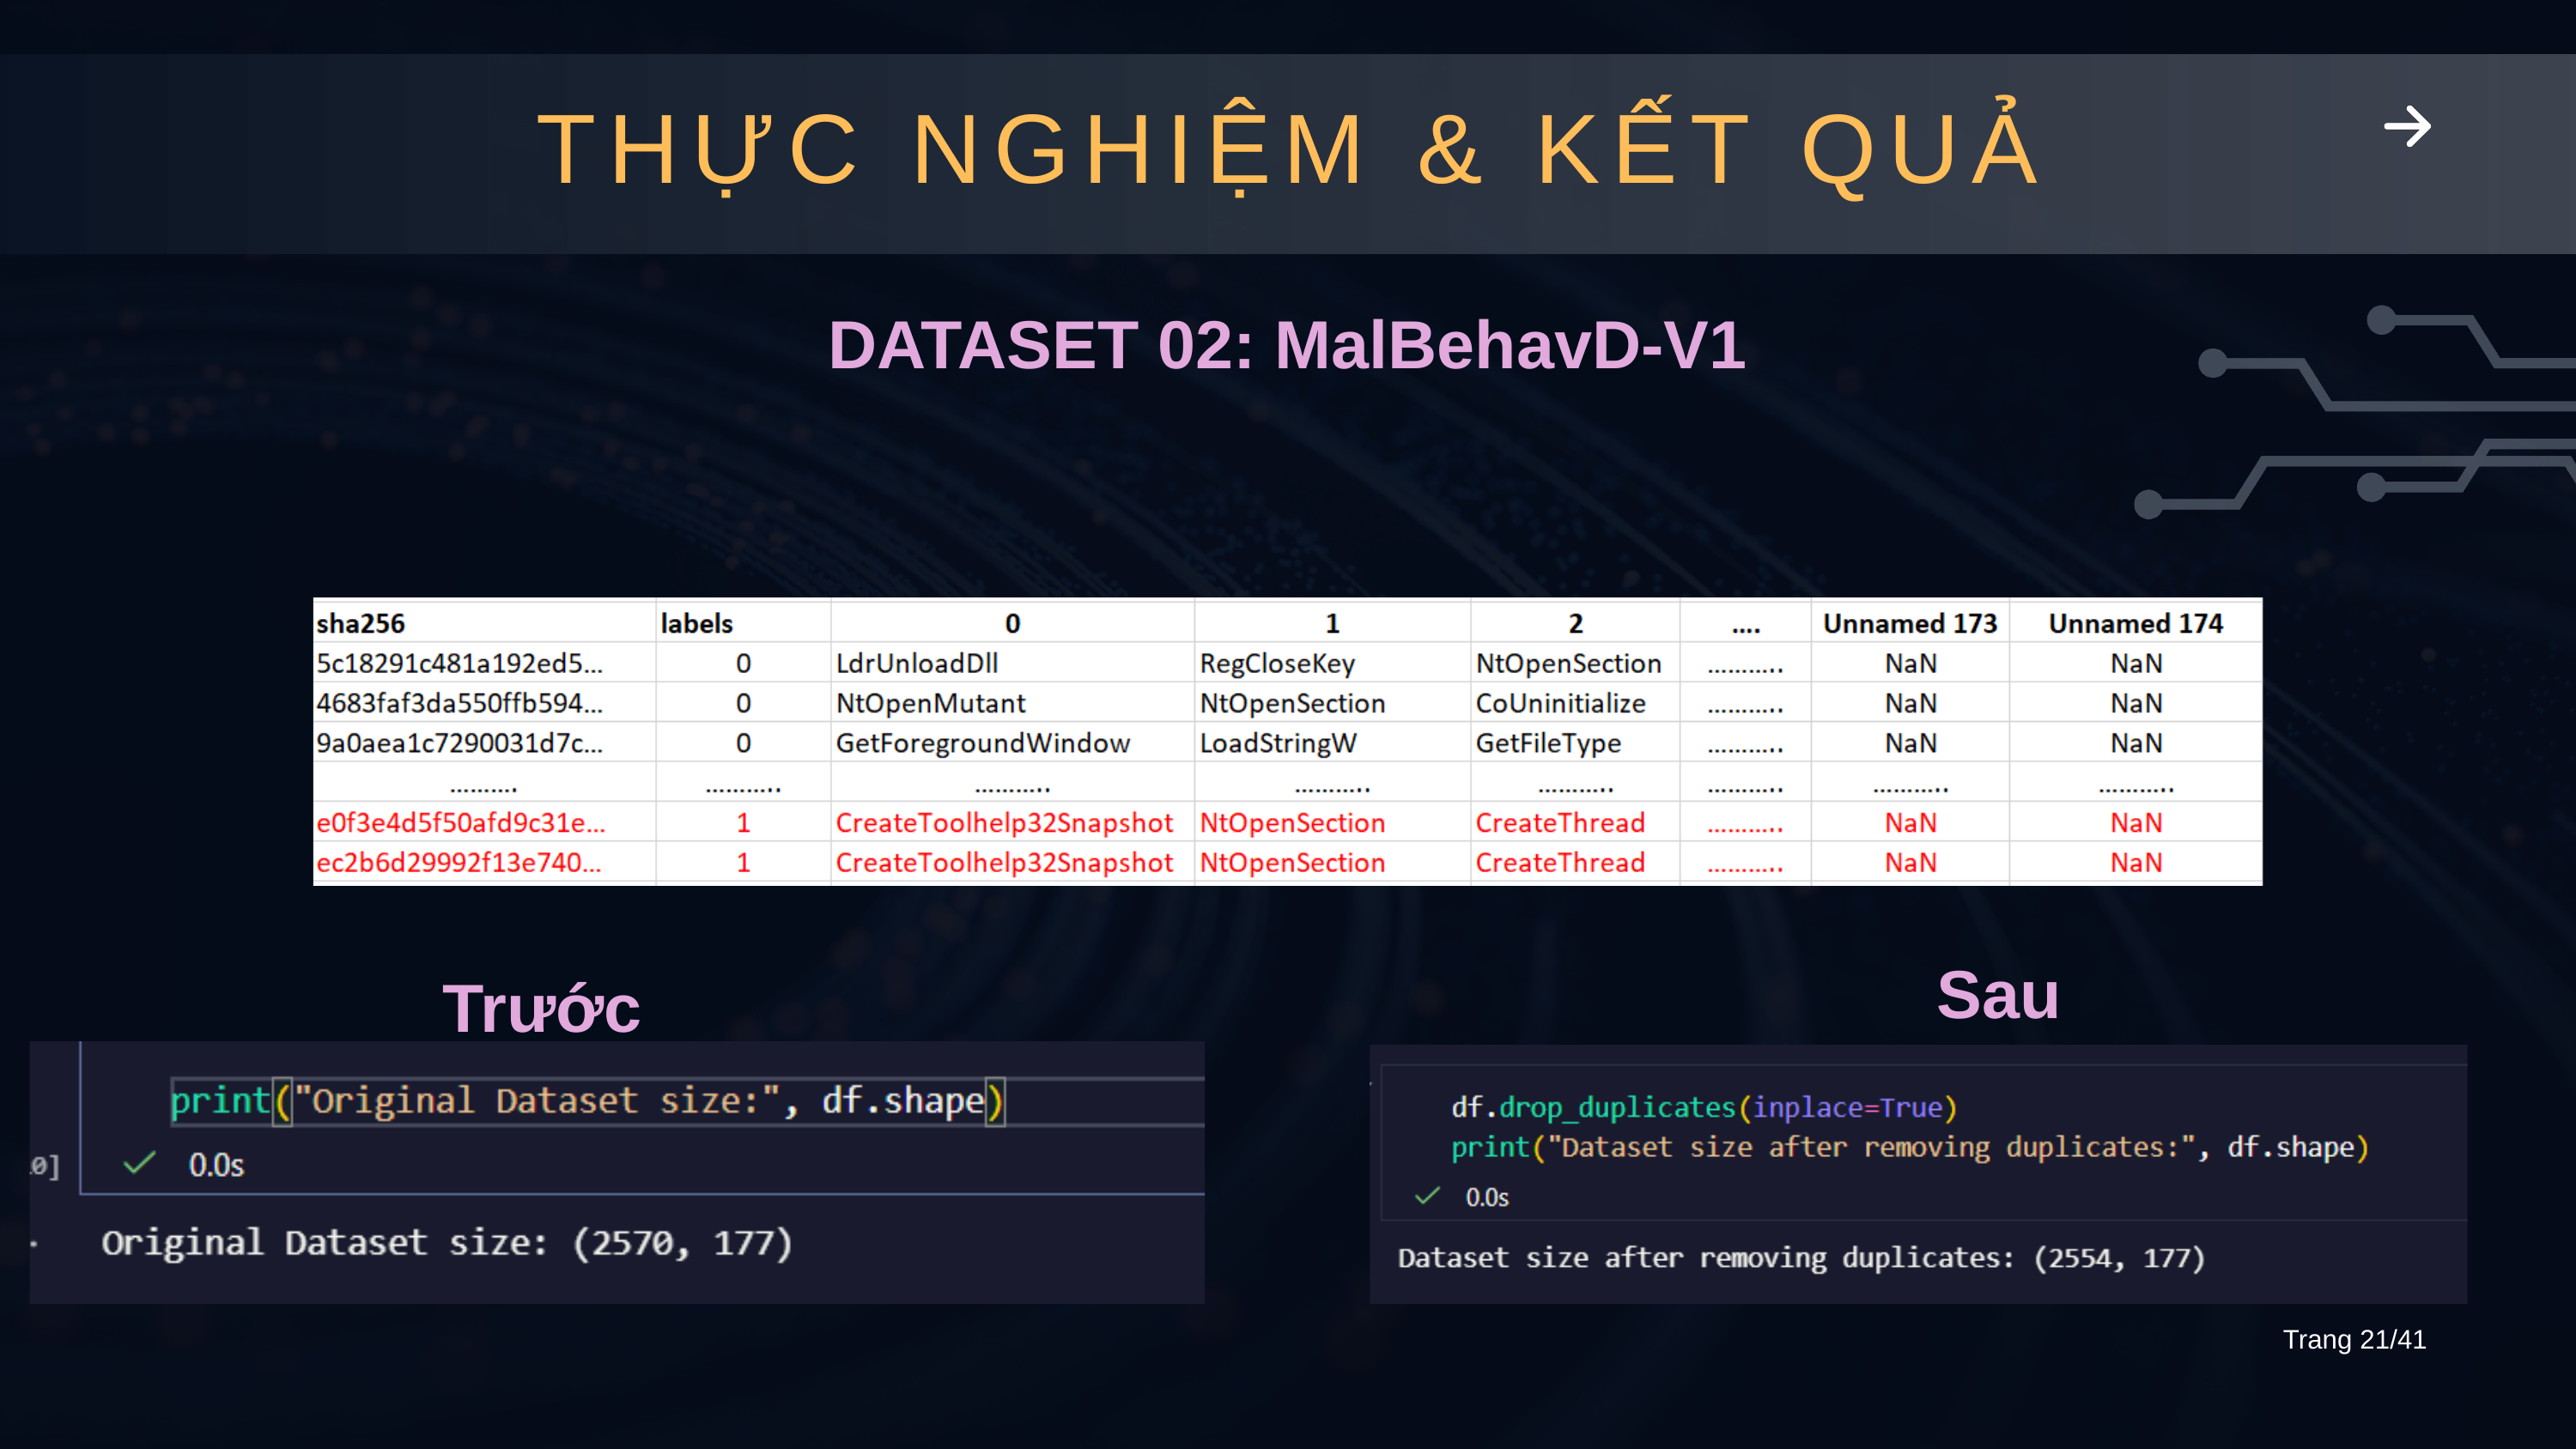

THỰC NGHIỆM & KẾT QUẢ

DATASET 02: MalBehavD-V1

Sau
Trước

Trang 21/41